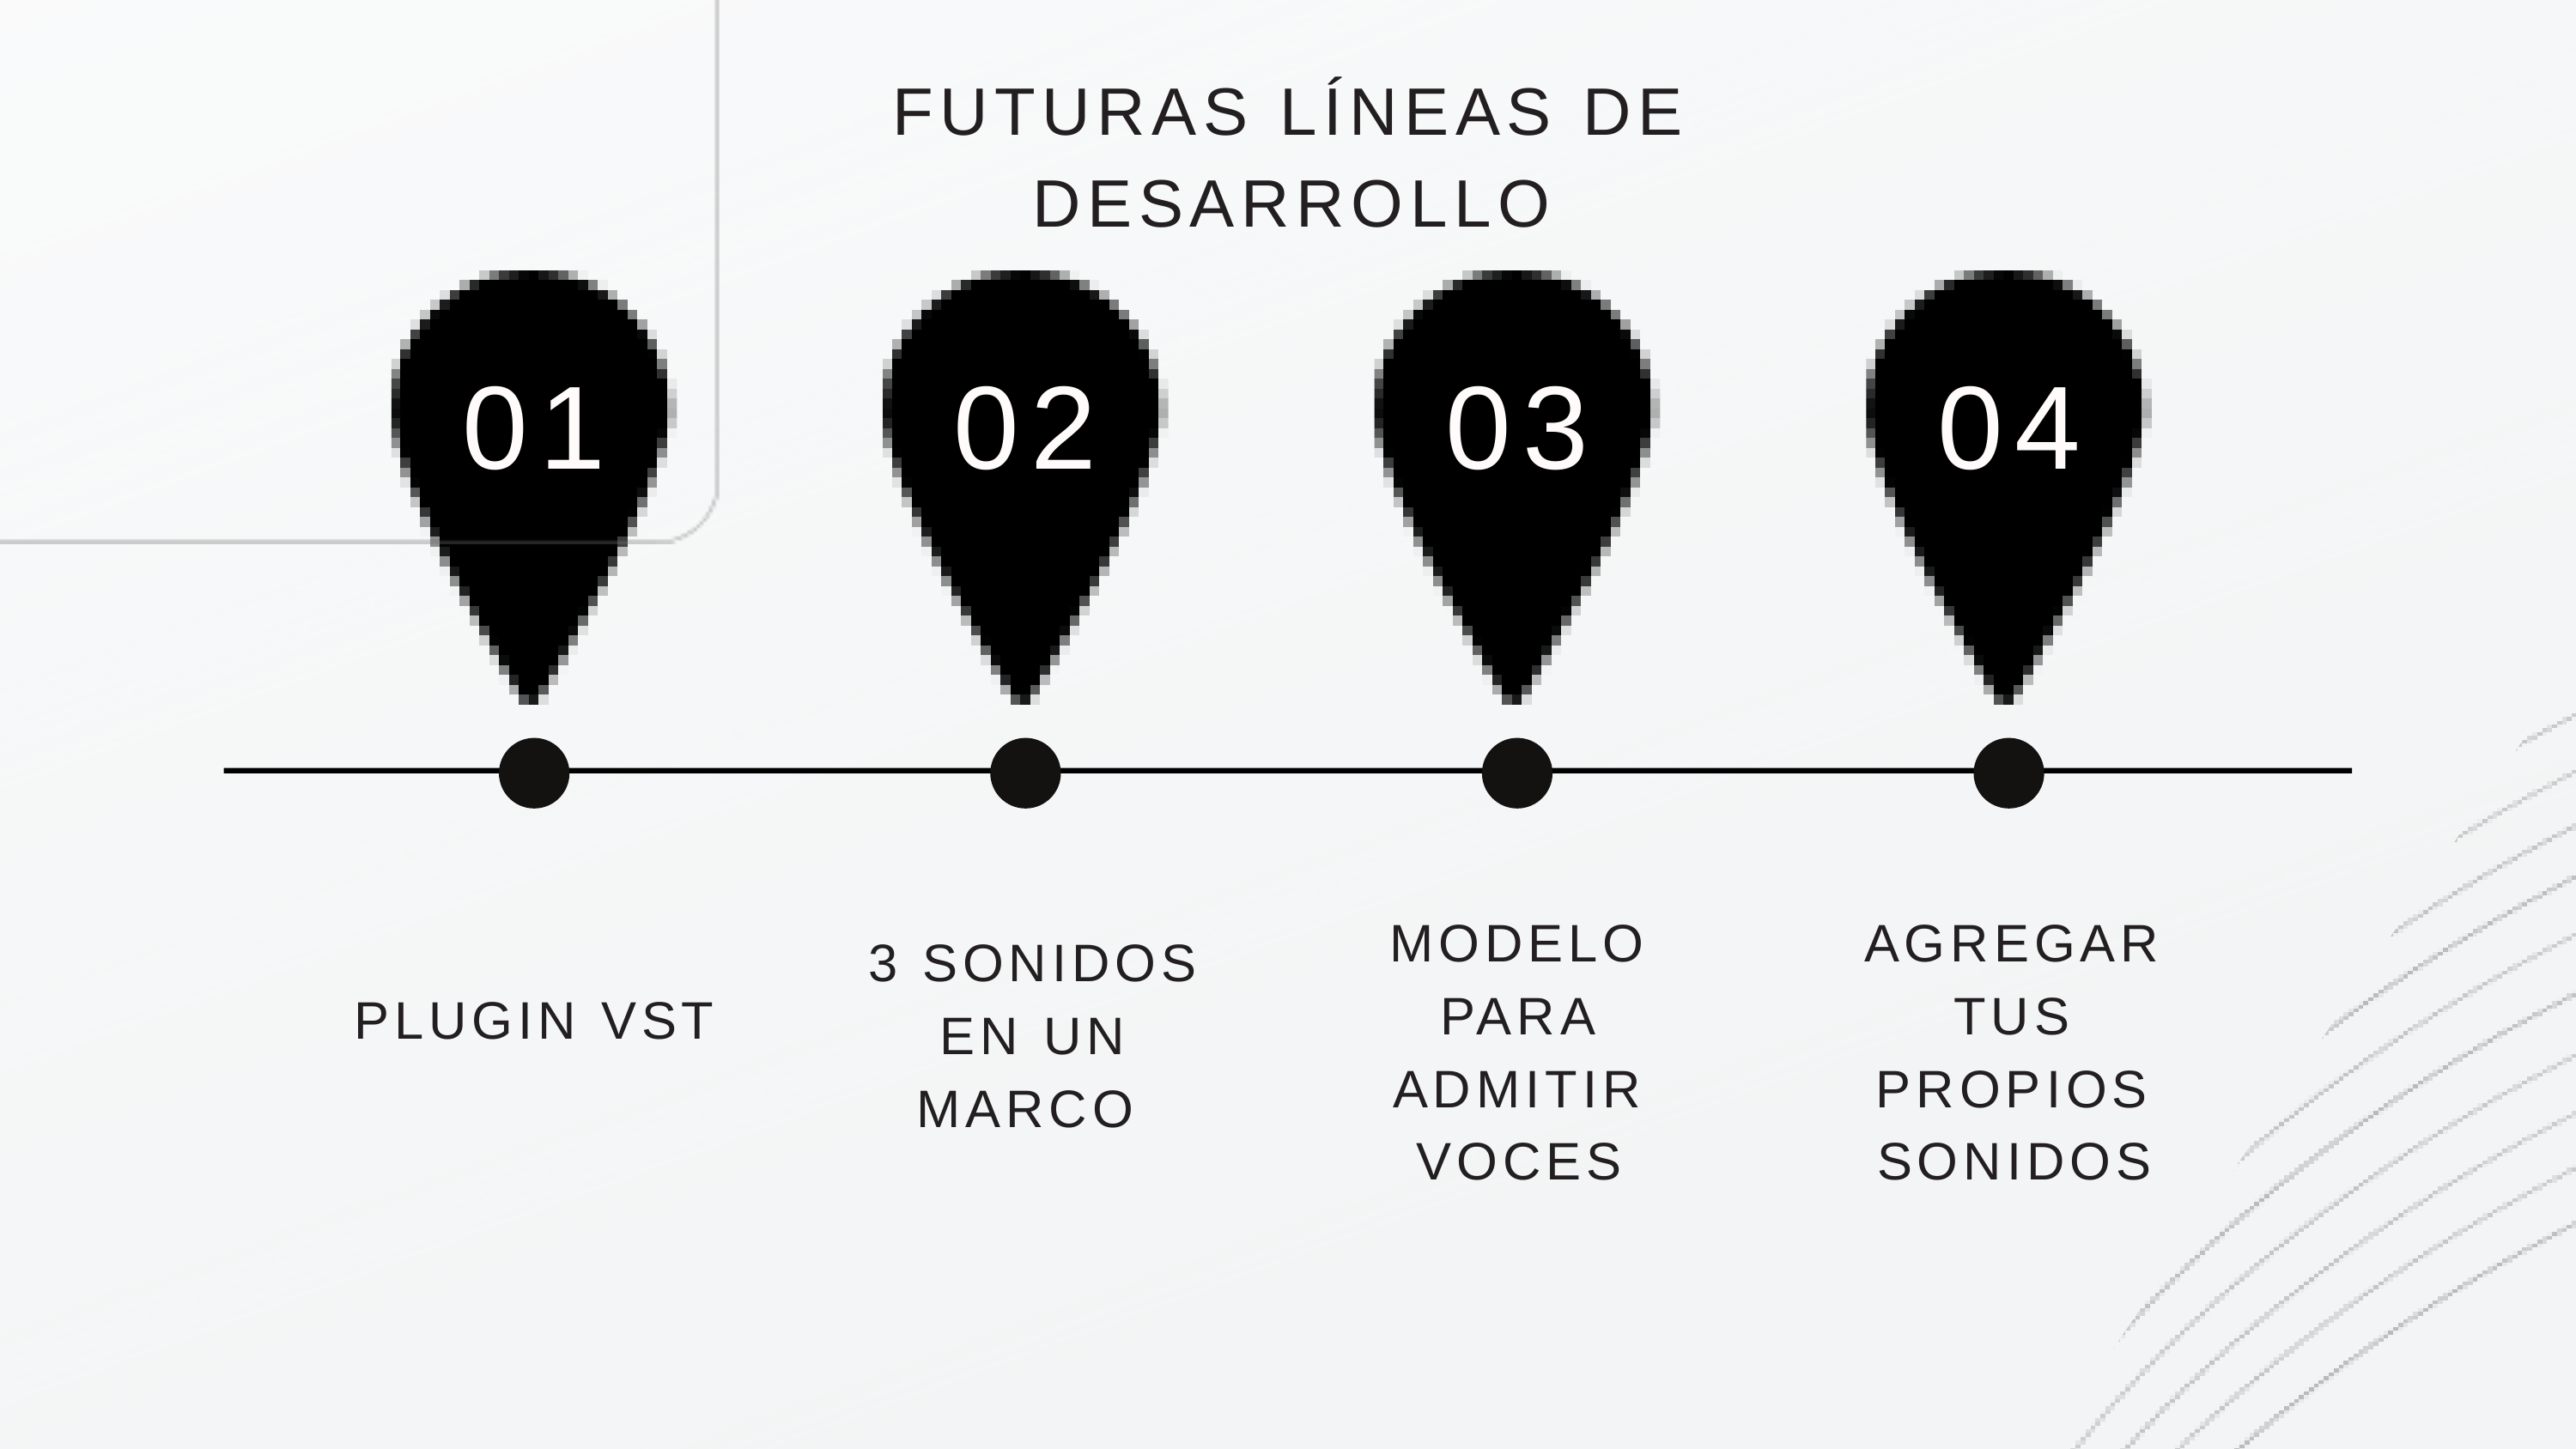

FUTURAS LÍNEAS DE DESARROLLO

01
02
03
04

MODELO PARA ADMITIR VOCES
AGREGAR TUS PROPIOS SONIDOS
3 SONIDOS EN UN MARCO
PLUGIN VST